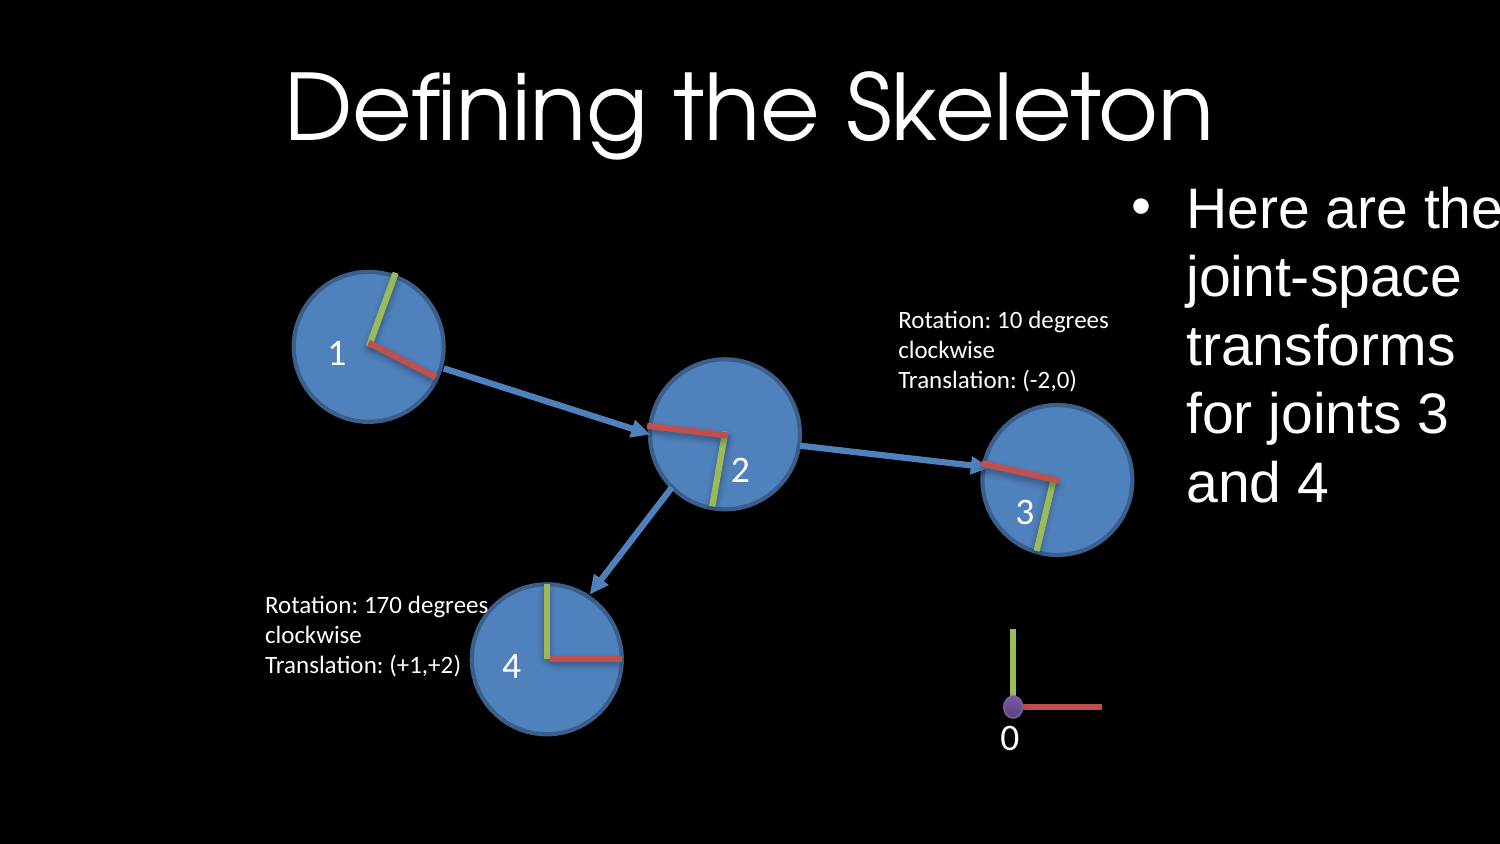

# Defining the Skeleton

Here are the joint-space transforms for joints 3 and 4

Rotation: 10 degrees clockwise
Translation: (-2,0)
1

2
3
Rotation: 170 degrees clockwise
Translation: (+1,+2)

4

0